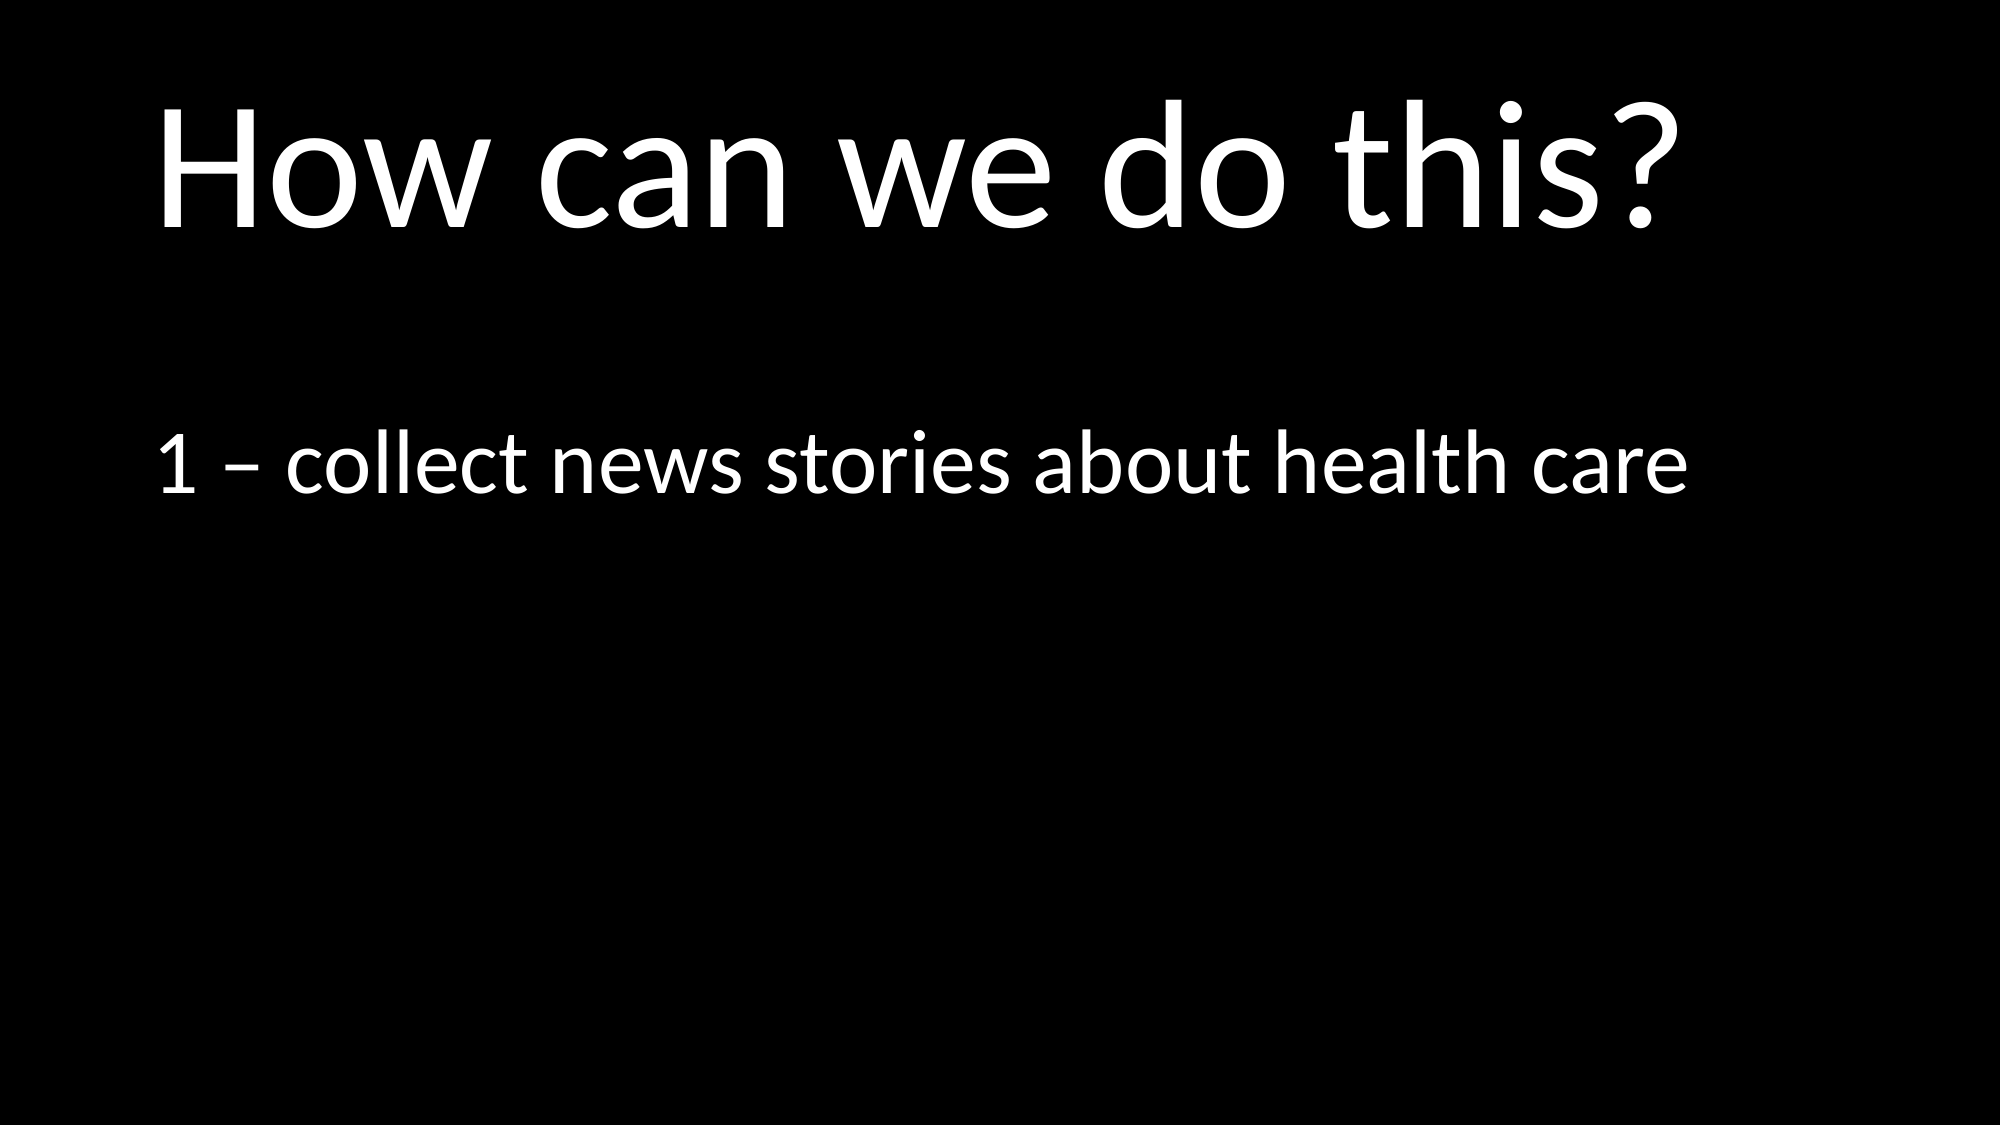

# How can we do this?
1 – collect news stories about health care